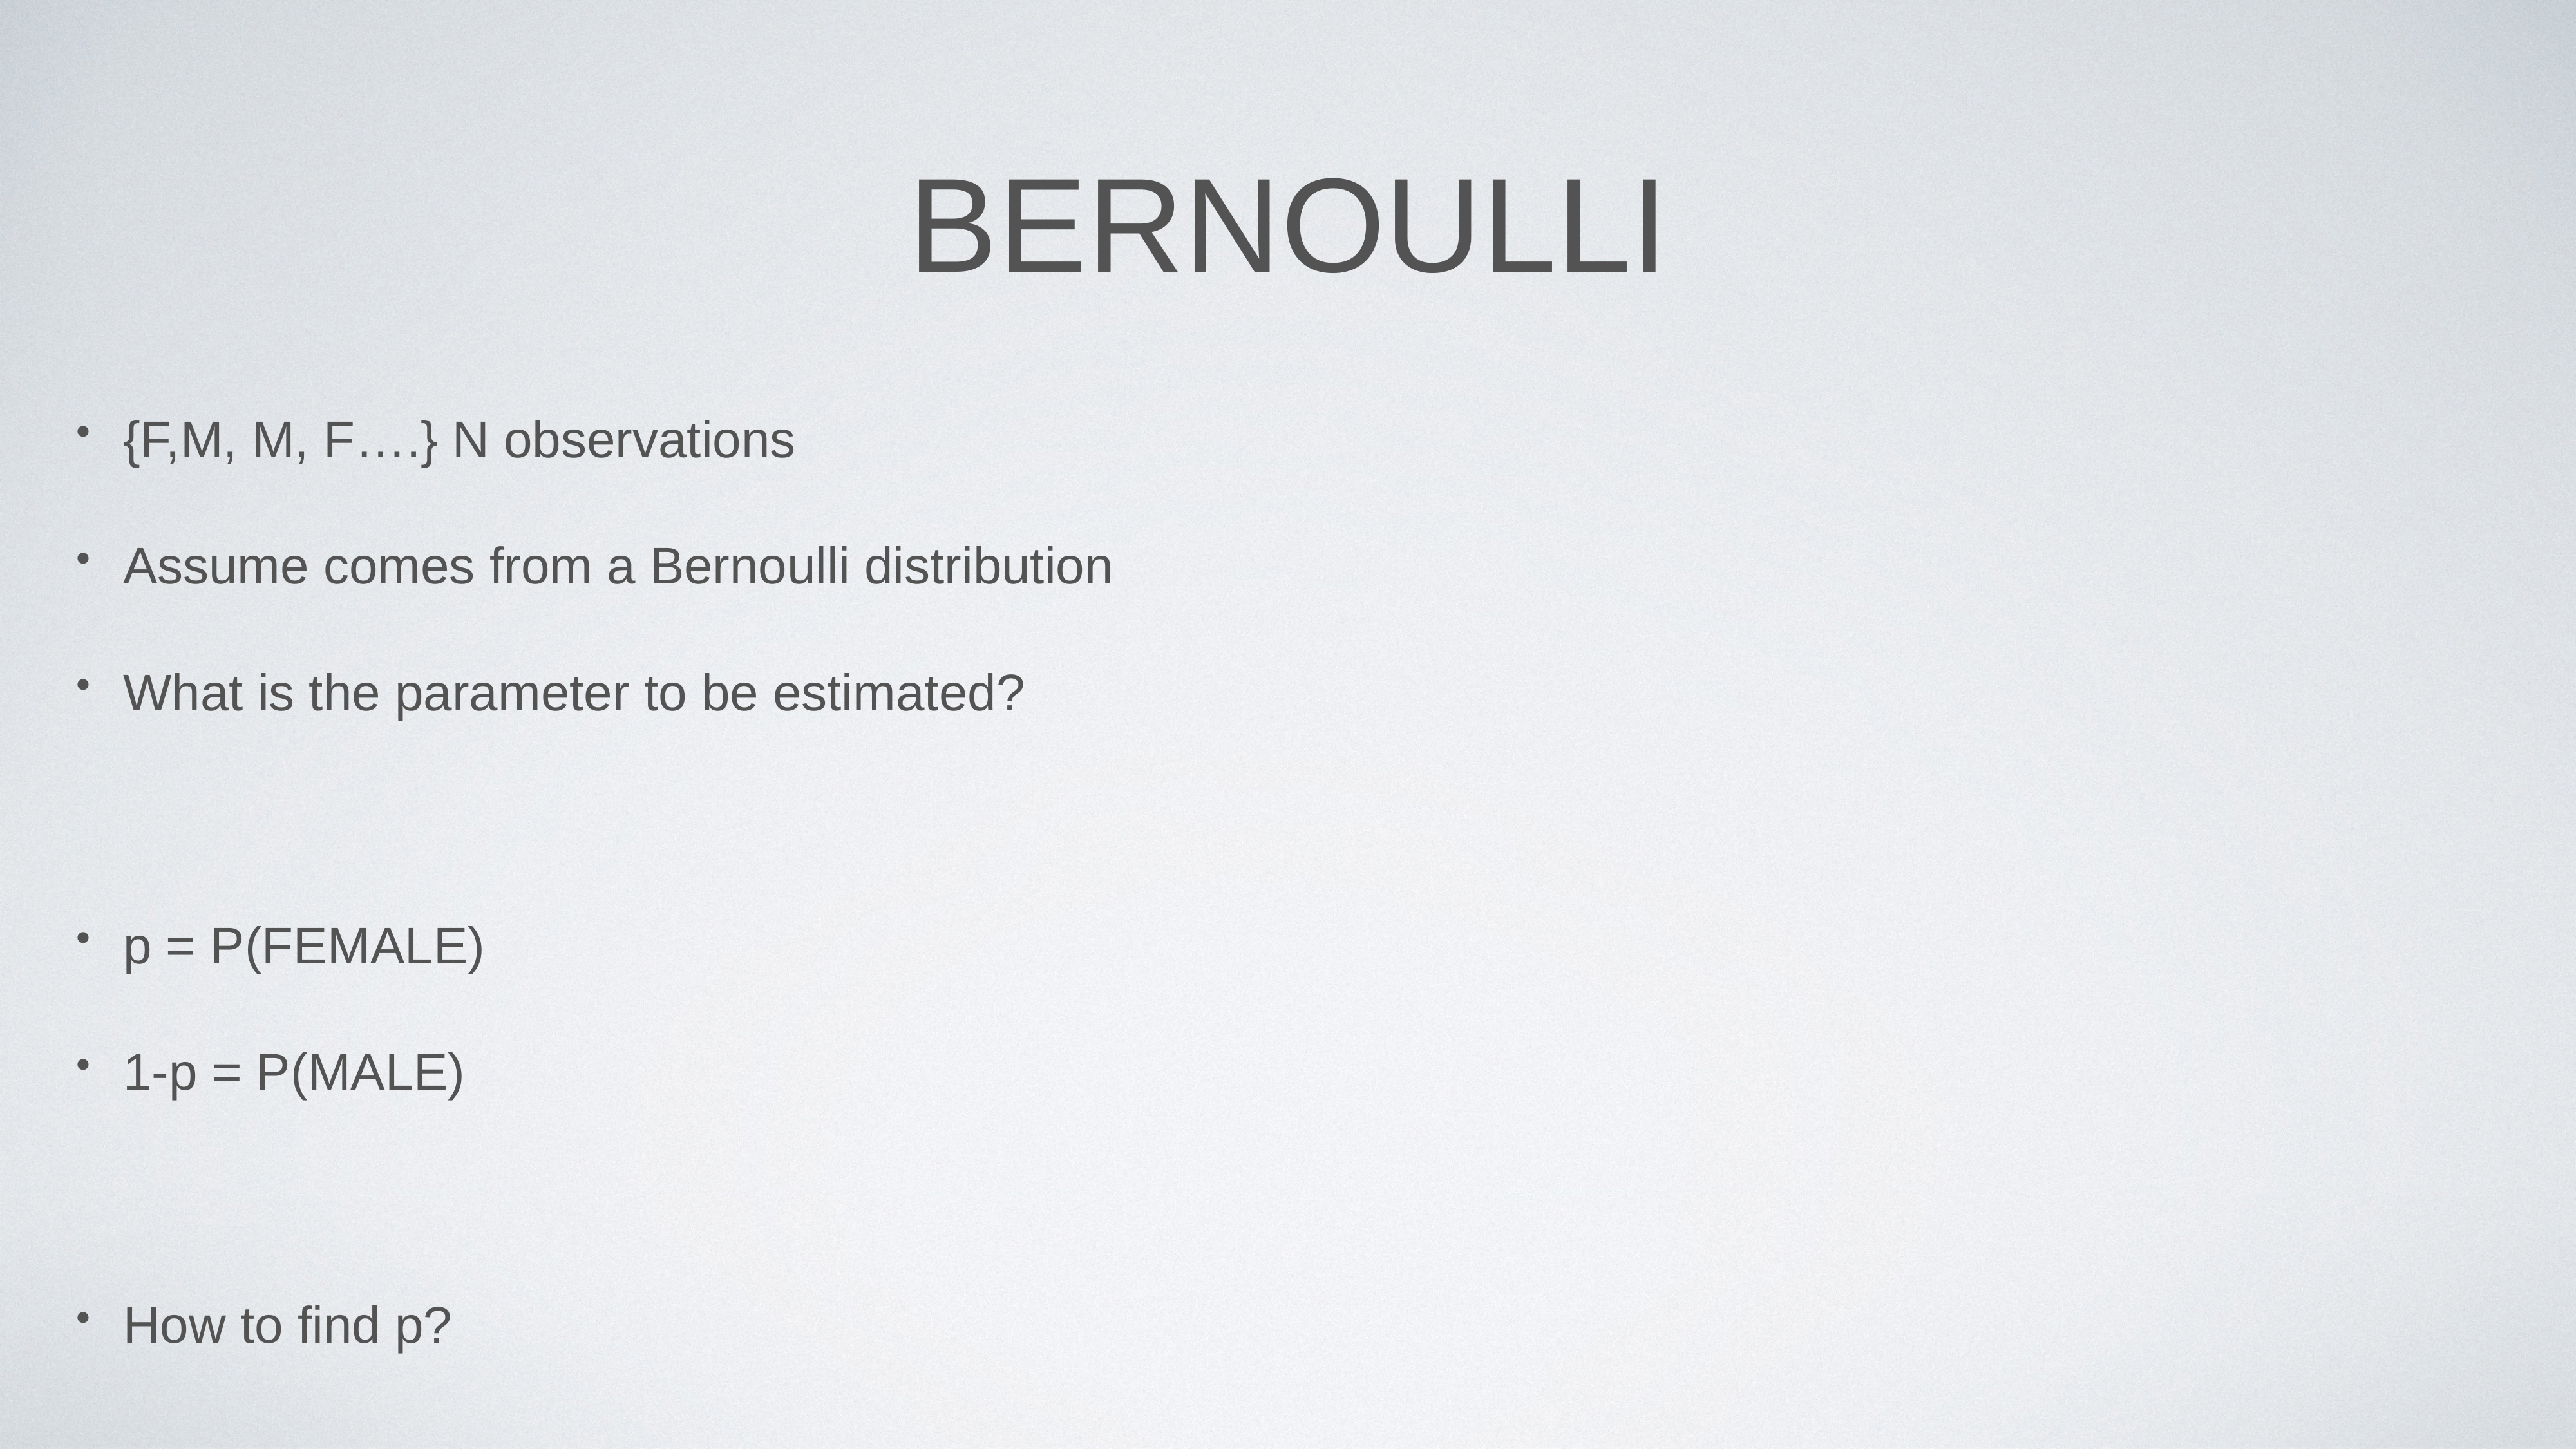

# Bernoulli
{F,M, M, F….} N observations
Assume comes from a Bernoulli distribution
What is the parameter to be estimated?

p = P(FEMALE)
1-p = P(MALE)

How to find p?
17